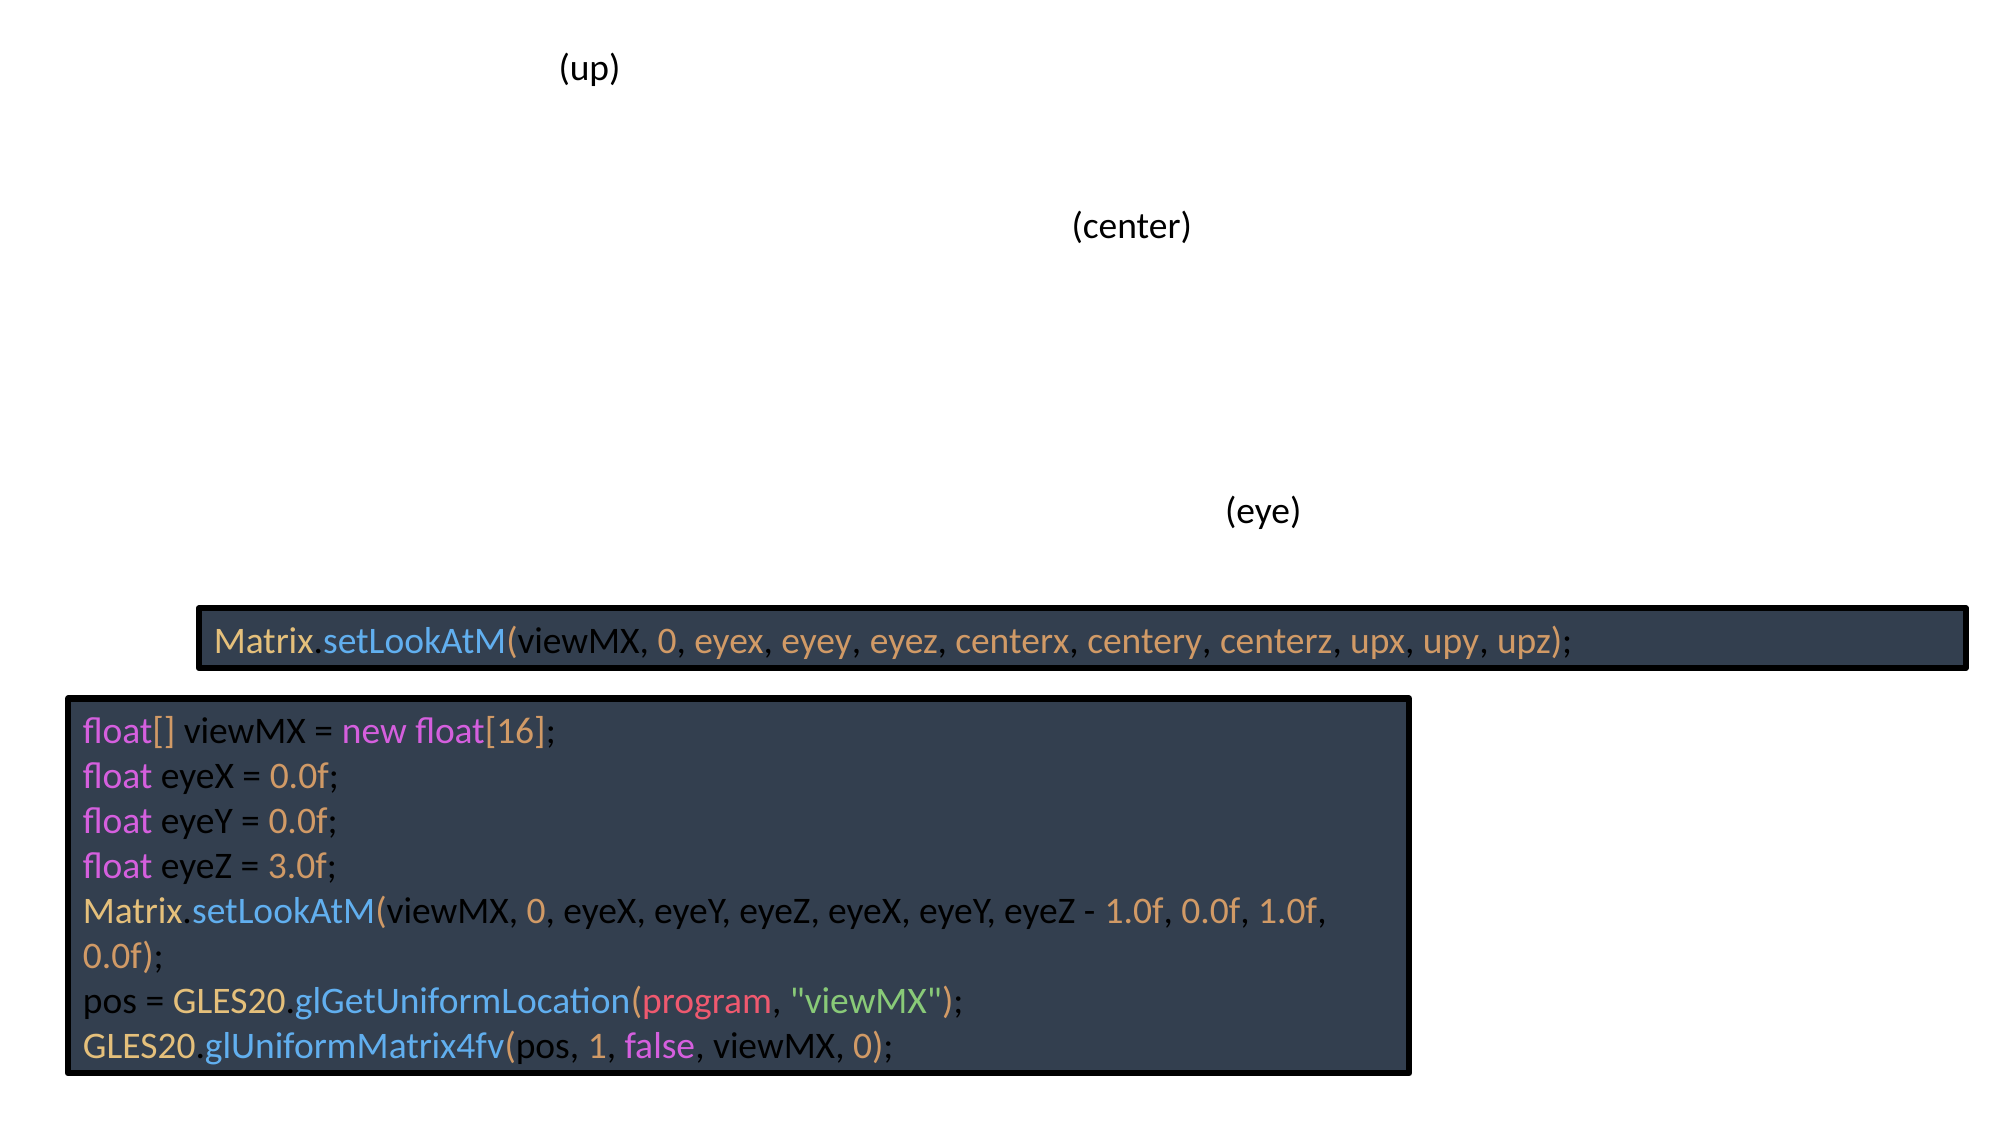

(up)
(center)
(eye)
Matrix.setLookAtM(viewMX, 0, eyex, eyey, eyez, centerx, centery, centerz, upx, upy, upz);
float[] viewMX = new float[16];
float eyeX = 0.0f;
float eyeY = 0.0f;
float eyeZ = 3.0f;
Matrix.setLookAtM(viewMX, 0, eyeX, eyeY, eyeZ, eyeX, eyeY, eyeZ - 1.0f, 0.0f, 1.0f, 0.0f);
pos = GLES20.glGetUniformLocation(program, "viewMX");
GLES20.glUniformMatrix4fv(pos, 1, false, viewMX, 0);